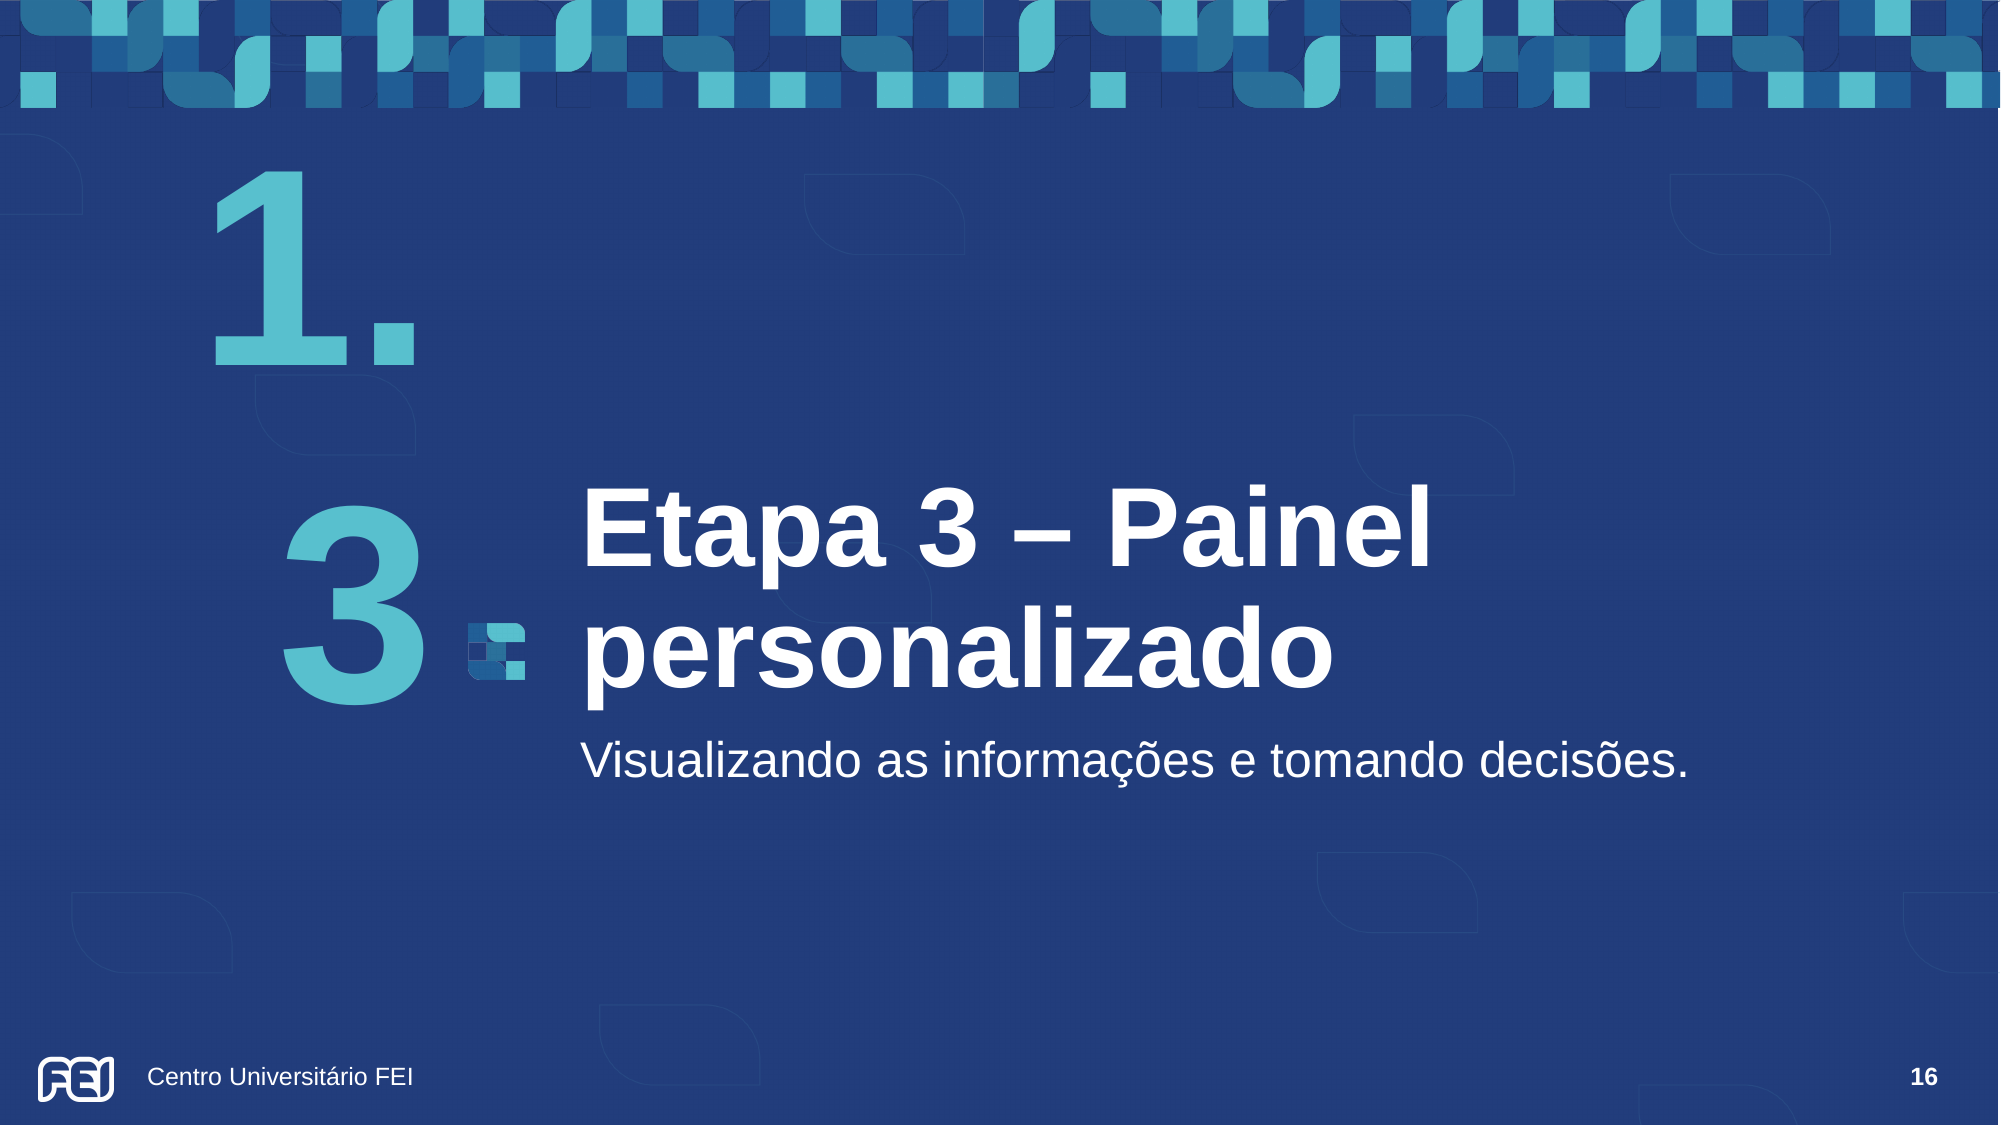

# 1.3
Etapa 3 – Painel personalizado
Visualizando as informações e tomando decisões.
Centro Universitário FEI
16